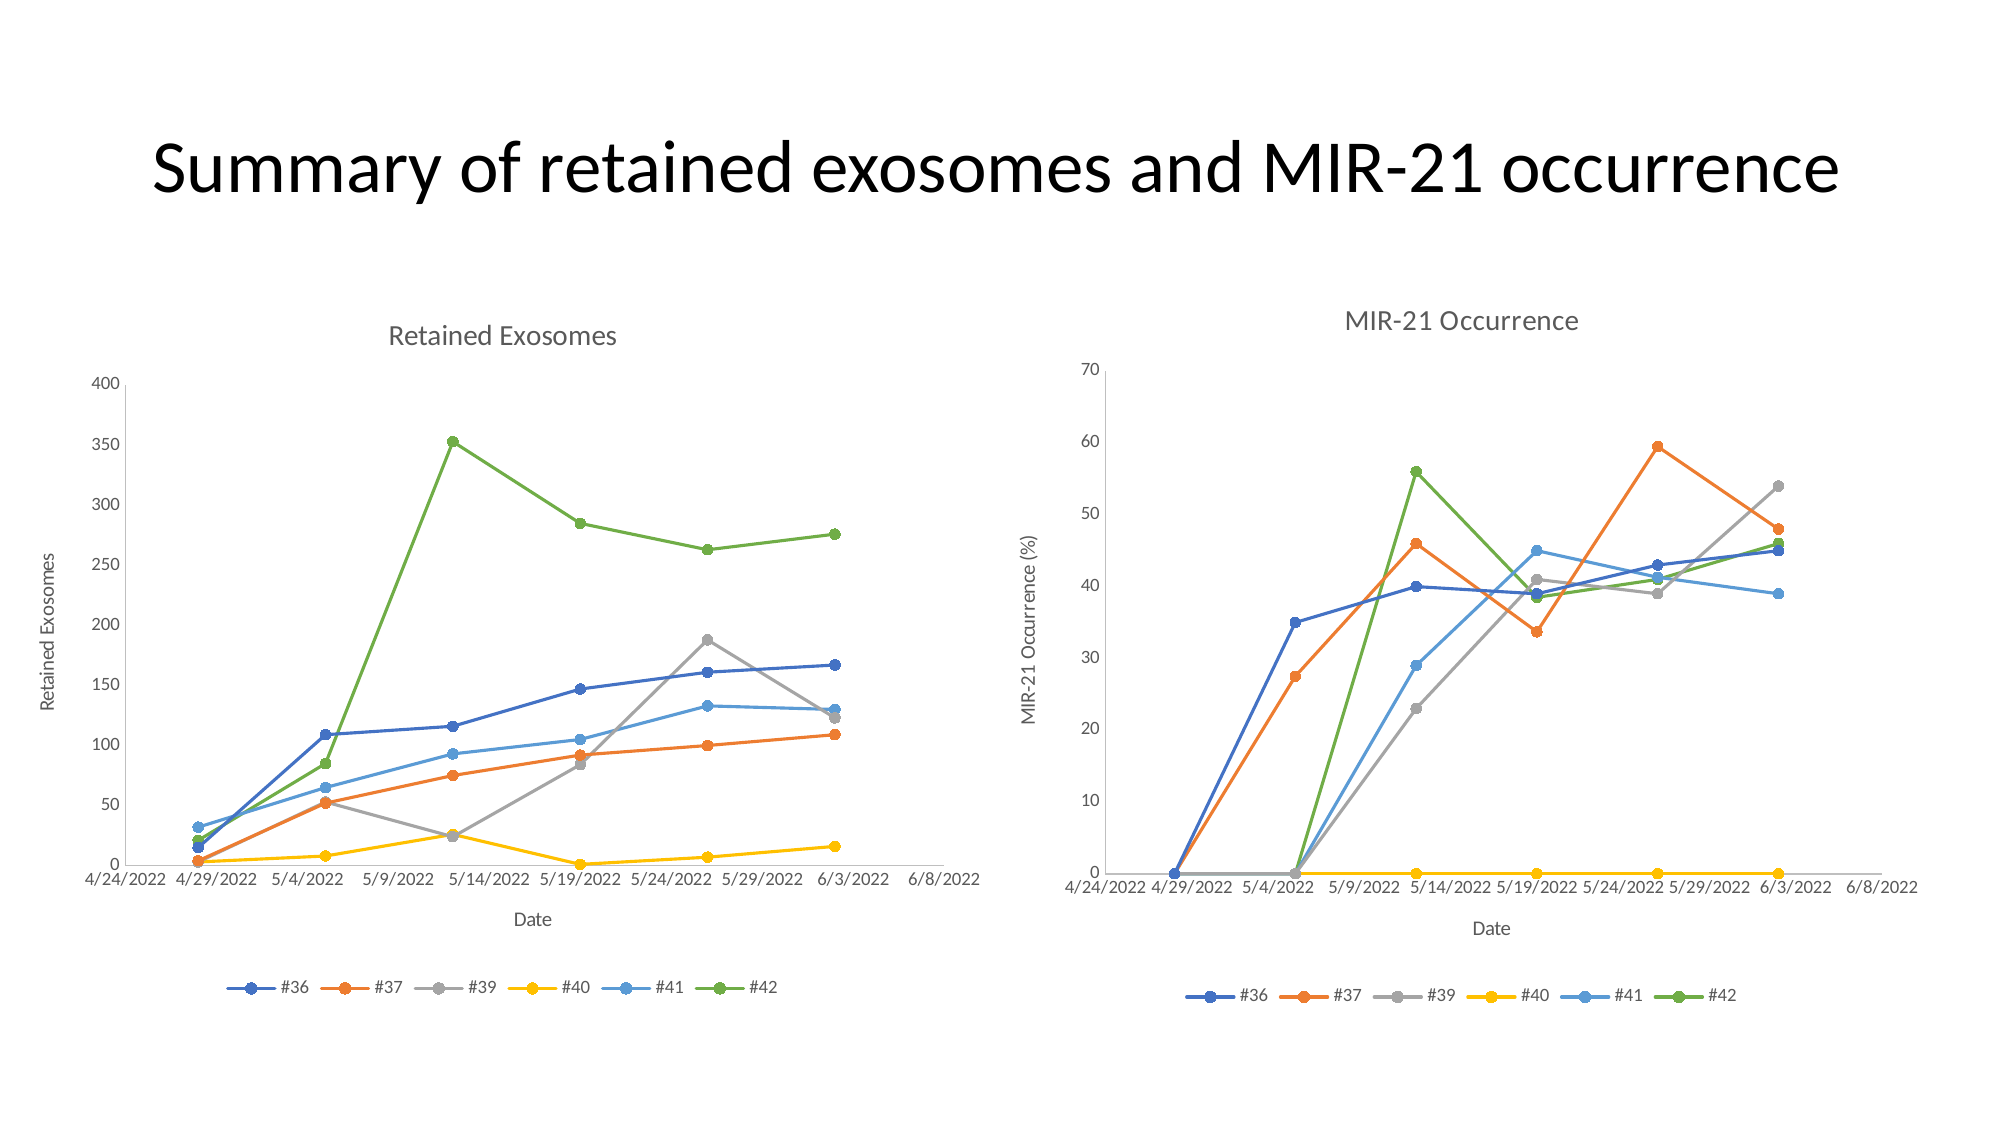

# Summary of retained exosomes and MIR-21 occurrence

### Chart: MIR-21 Occurrence

| Category | #36 | #37 | #39 | #40 | #41 | #42 |
|---|---|---|---|---|---|---|

### Chart: Retained Exosomes

| Category | #36 | #37 | #39 | #40 | #41 | #42 |
|---|---|---|---|---|---|---|